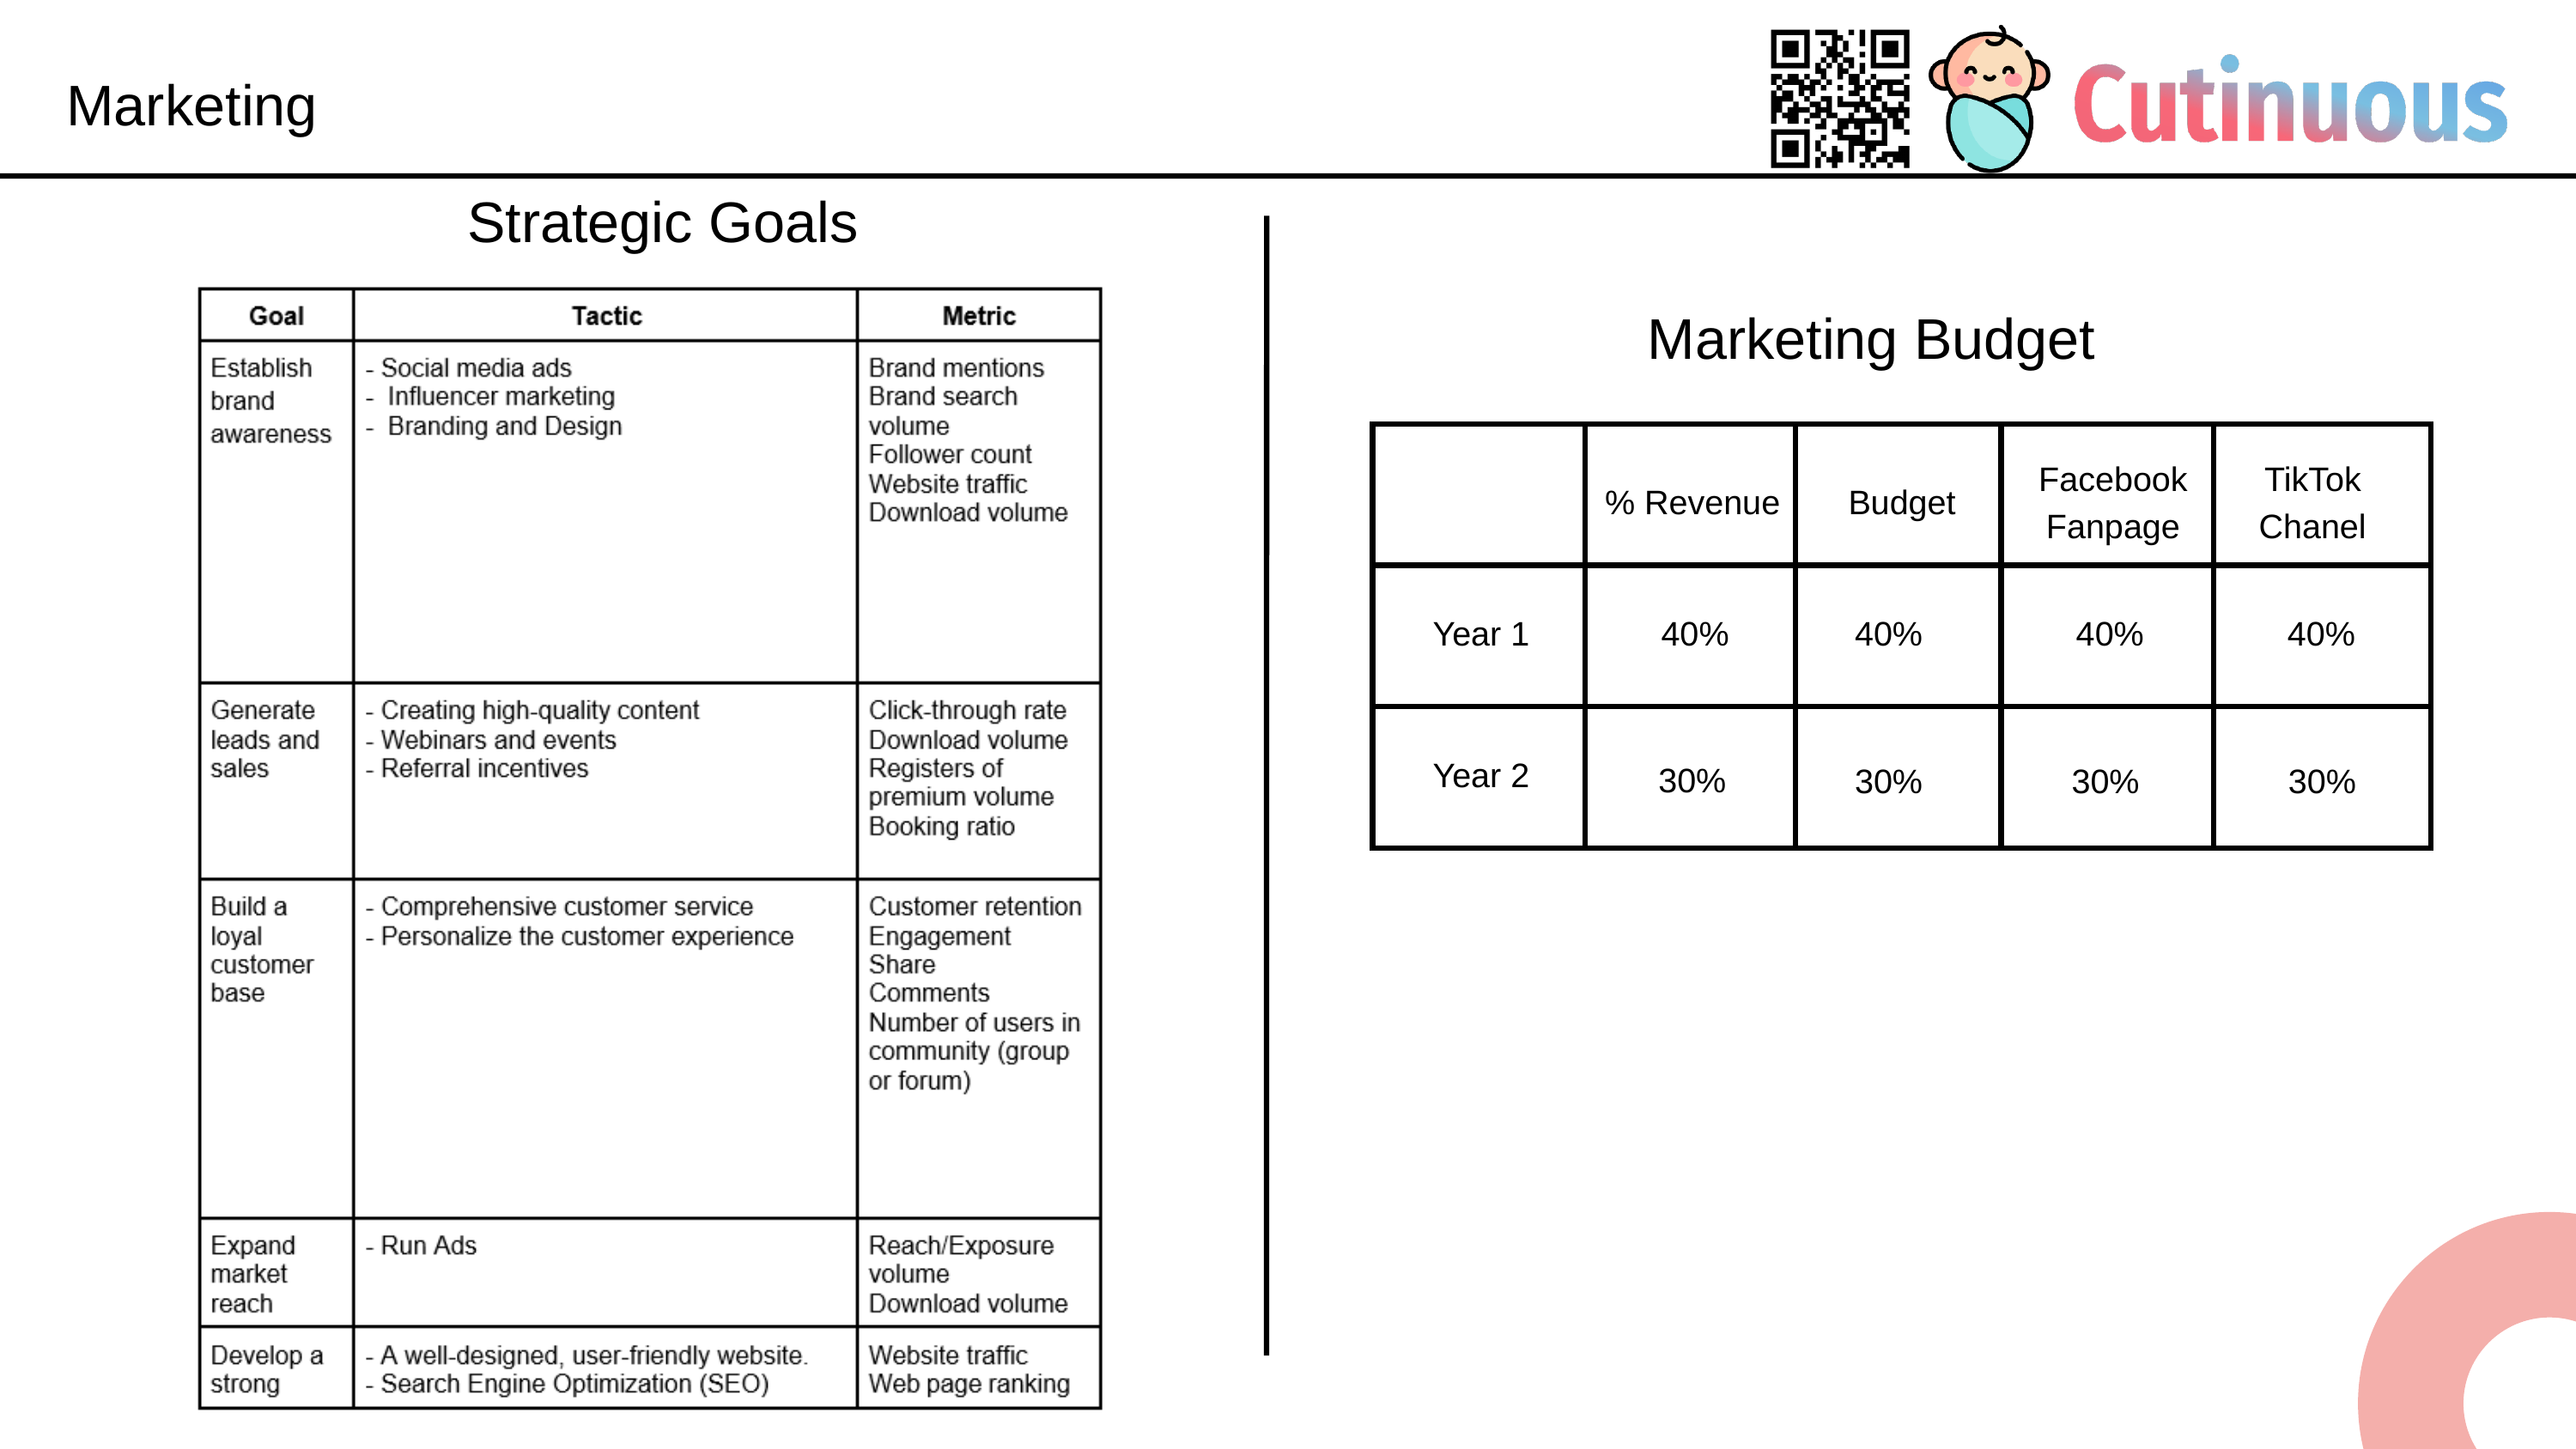

Marketing
Strategic Goals

Marketing Budget

Facebook Fanpage

TikTok Chanel

% Revenue

Budget

Year 1
40%
40%
40%
40%

Year 2
30%
30%
30%
30%